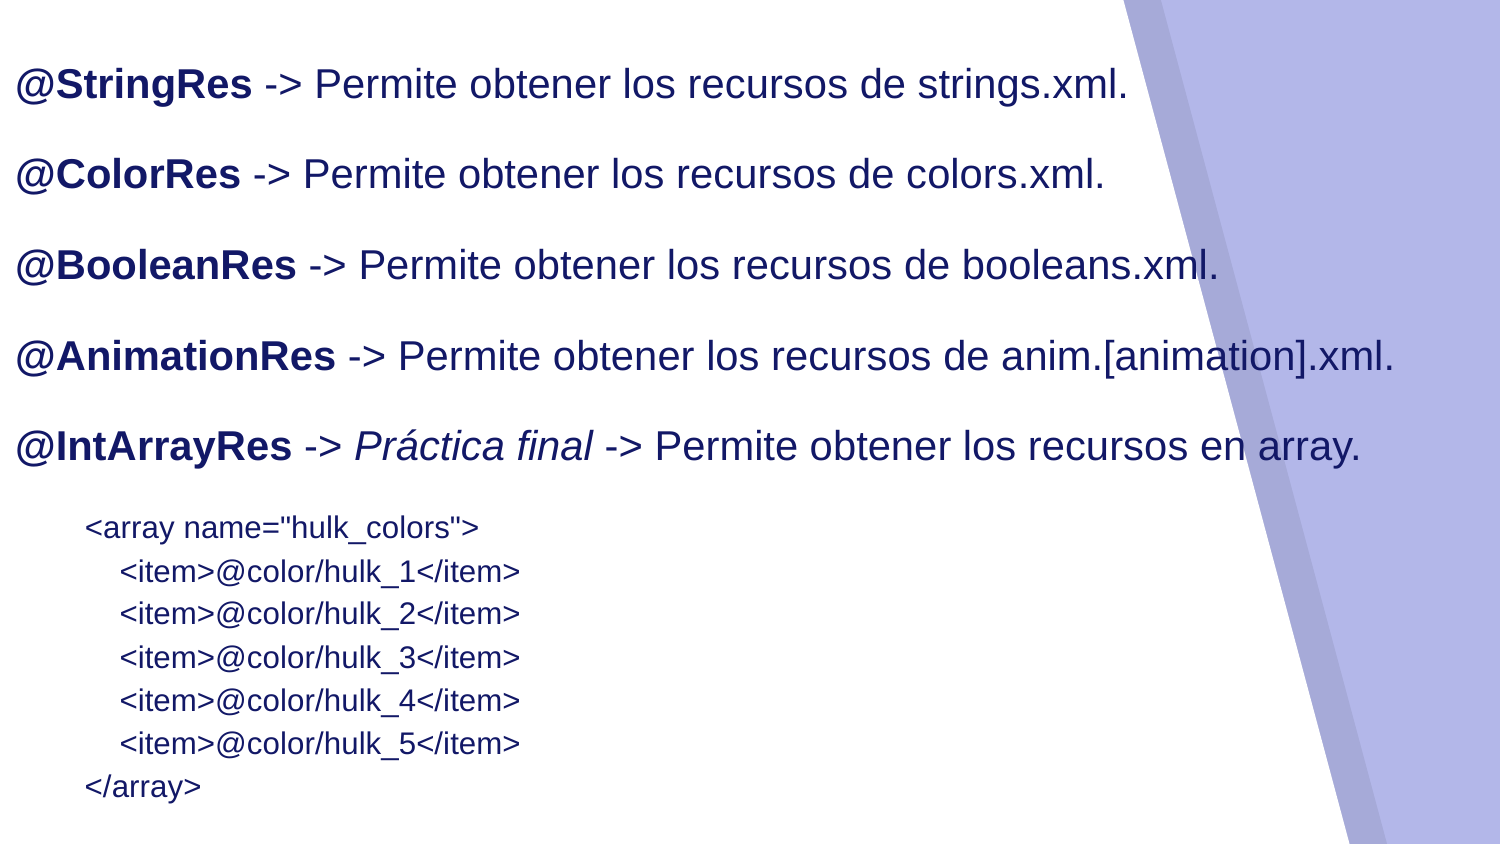

@StringRes -> Permite obtener los recursos de strings.xml.
@ColorRes -> Permite obtener los recursos de colors.xml.
@BooleanRes -> Permite obtener los recursos de booleans.xml.
@AnimationRes -> Permite obtener los recursos de anim.[animation].xml.
@IntArrayRes -> Práctica final -> Permite obtener los recursos en array.
        <array name="hulk_colors">
            <item>@color/hulk_1</item>
            <item>@color/hulk_2</item>
            <item>@color/hulk_3</item>
            <item>@color/hulk_4</item>
            <item>@color/hulk_5</item>
        </array>